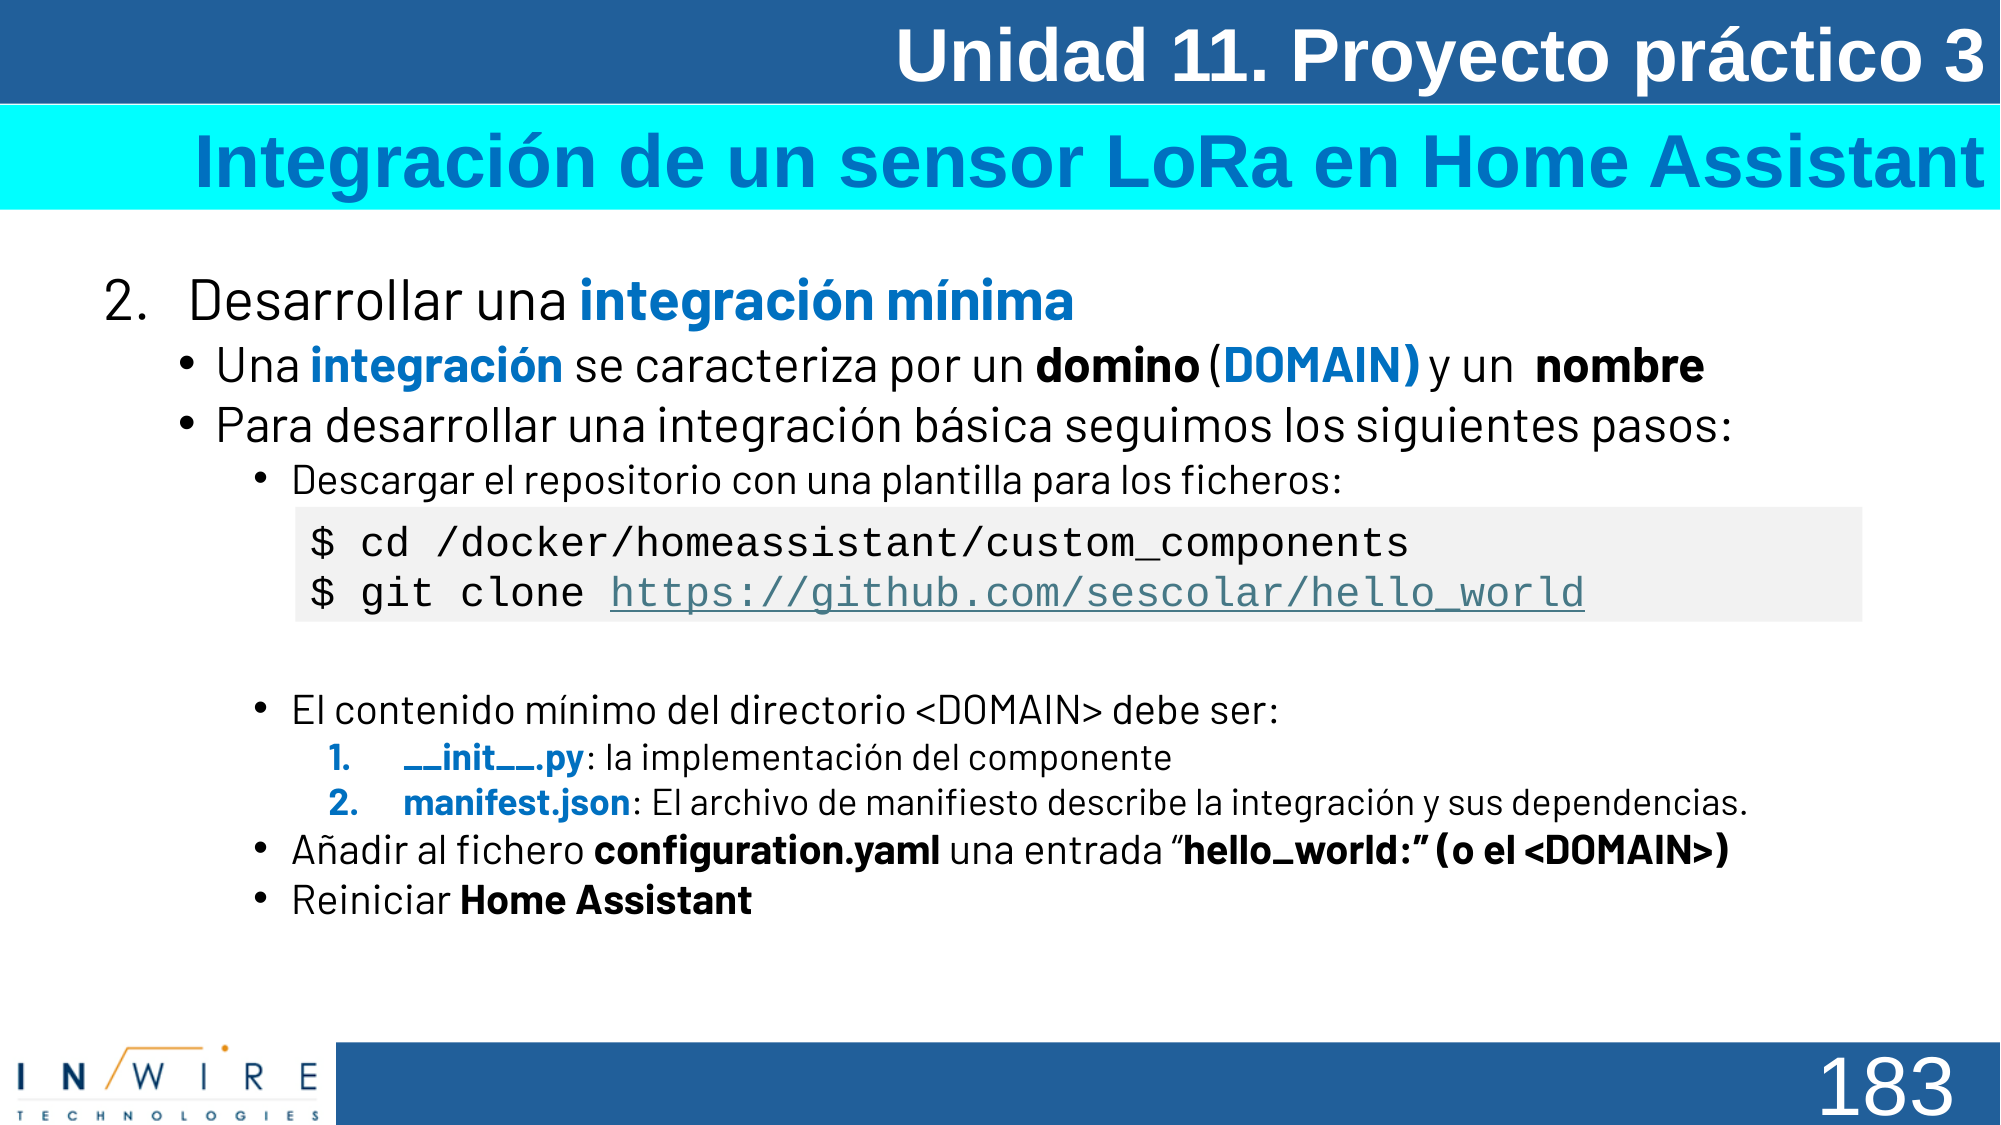

Unidad 11. Proyecto práctico 3
# Día 1
Integración de un sensor LoRa en Home Assistant
Desarrollar una integración mínima
Una integración se caracteriza por un domino (DOMAIN) y un  nombre
Para desarrollar una integración básica seguimos los siguientes pasos:
Descargar el repositorio con una plantilla para los ficheros:

El contenido mínimo del directorio <DOMAIN> debe ser:
__init__.py: la implementación del componente
manifest.json: El archivo de manifiesto describe la integración y sus dependencias.
Añadir al fichero configuration.yaml una entrada “hello_world:” (o el <DOMAIN>)
Reiniciar Home Assistant

$ cd /docker/homeassistant/custom_components
$ git clone https://github.com/sescolar/hello_world